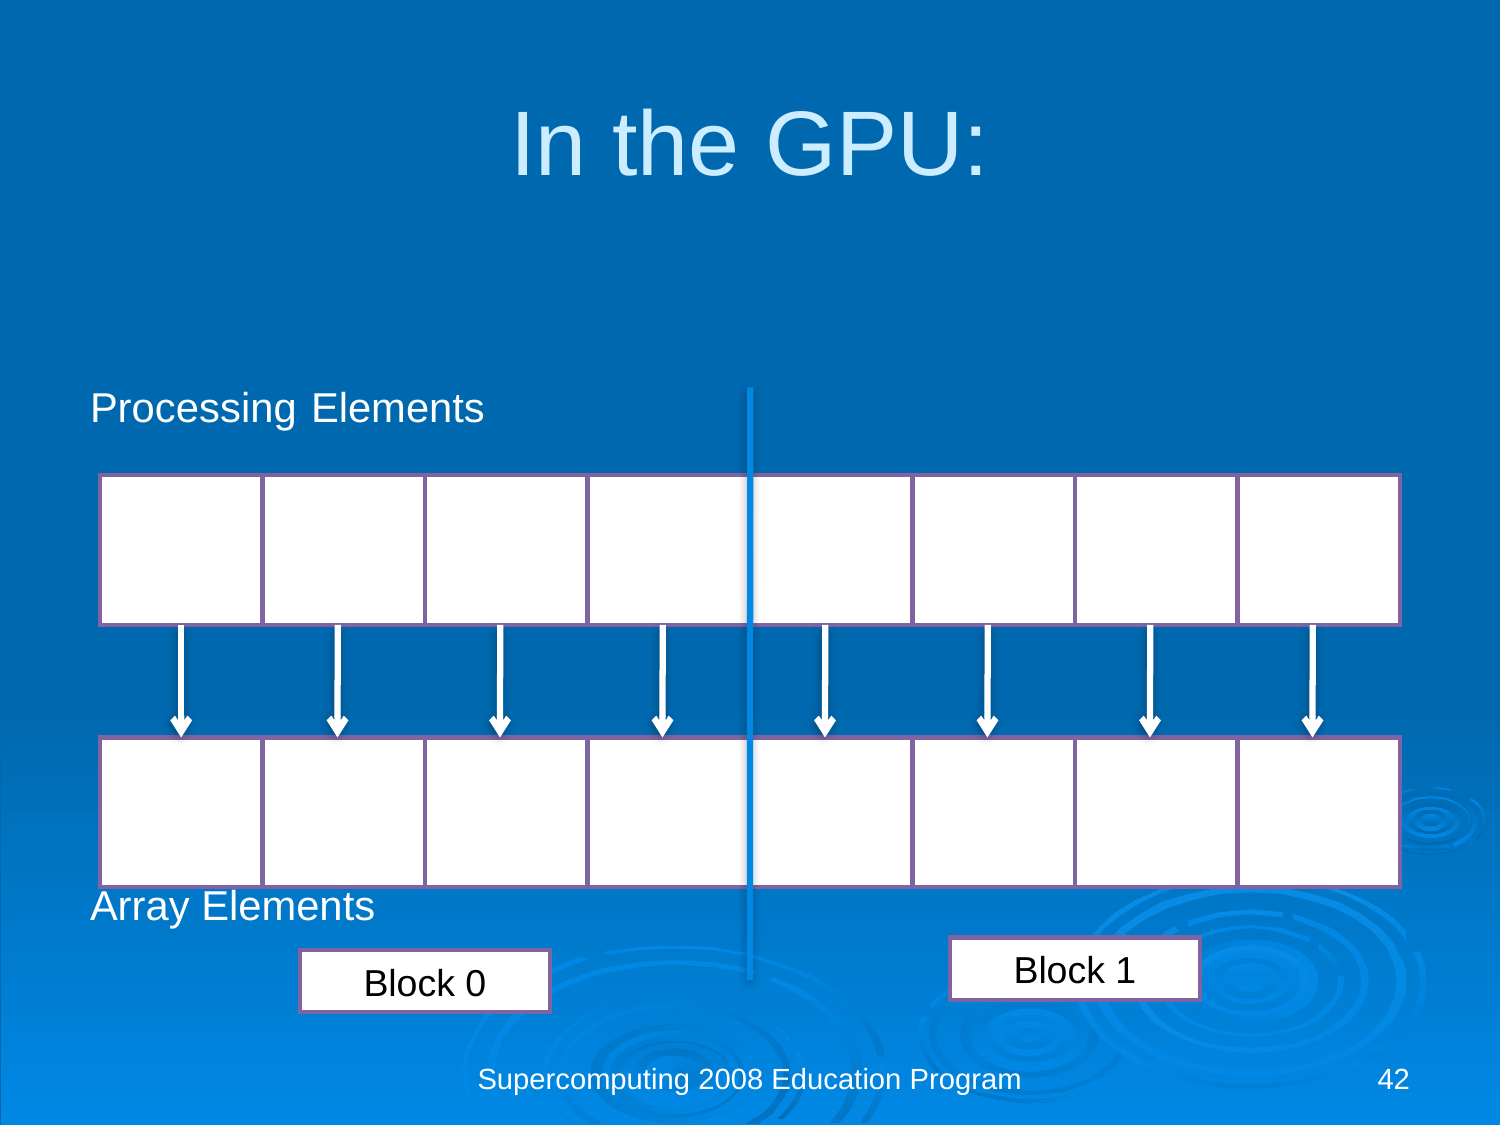

In the GPU:

Processing Elements

Array Elements

Block 1
Block 0
Supercomputing 2008 Education Program
42